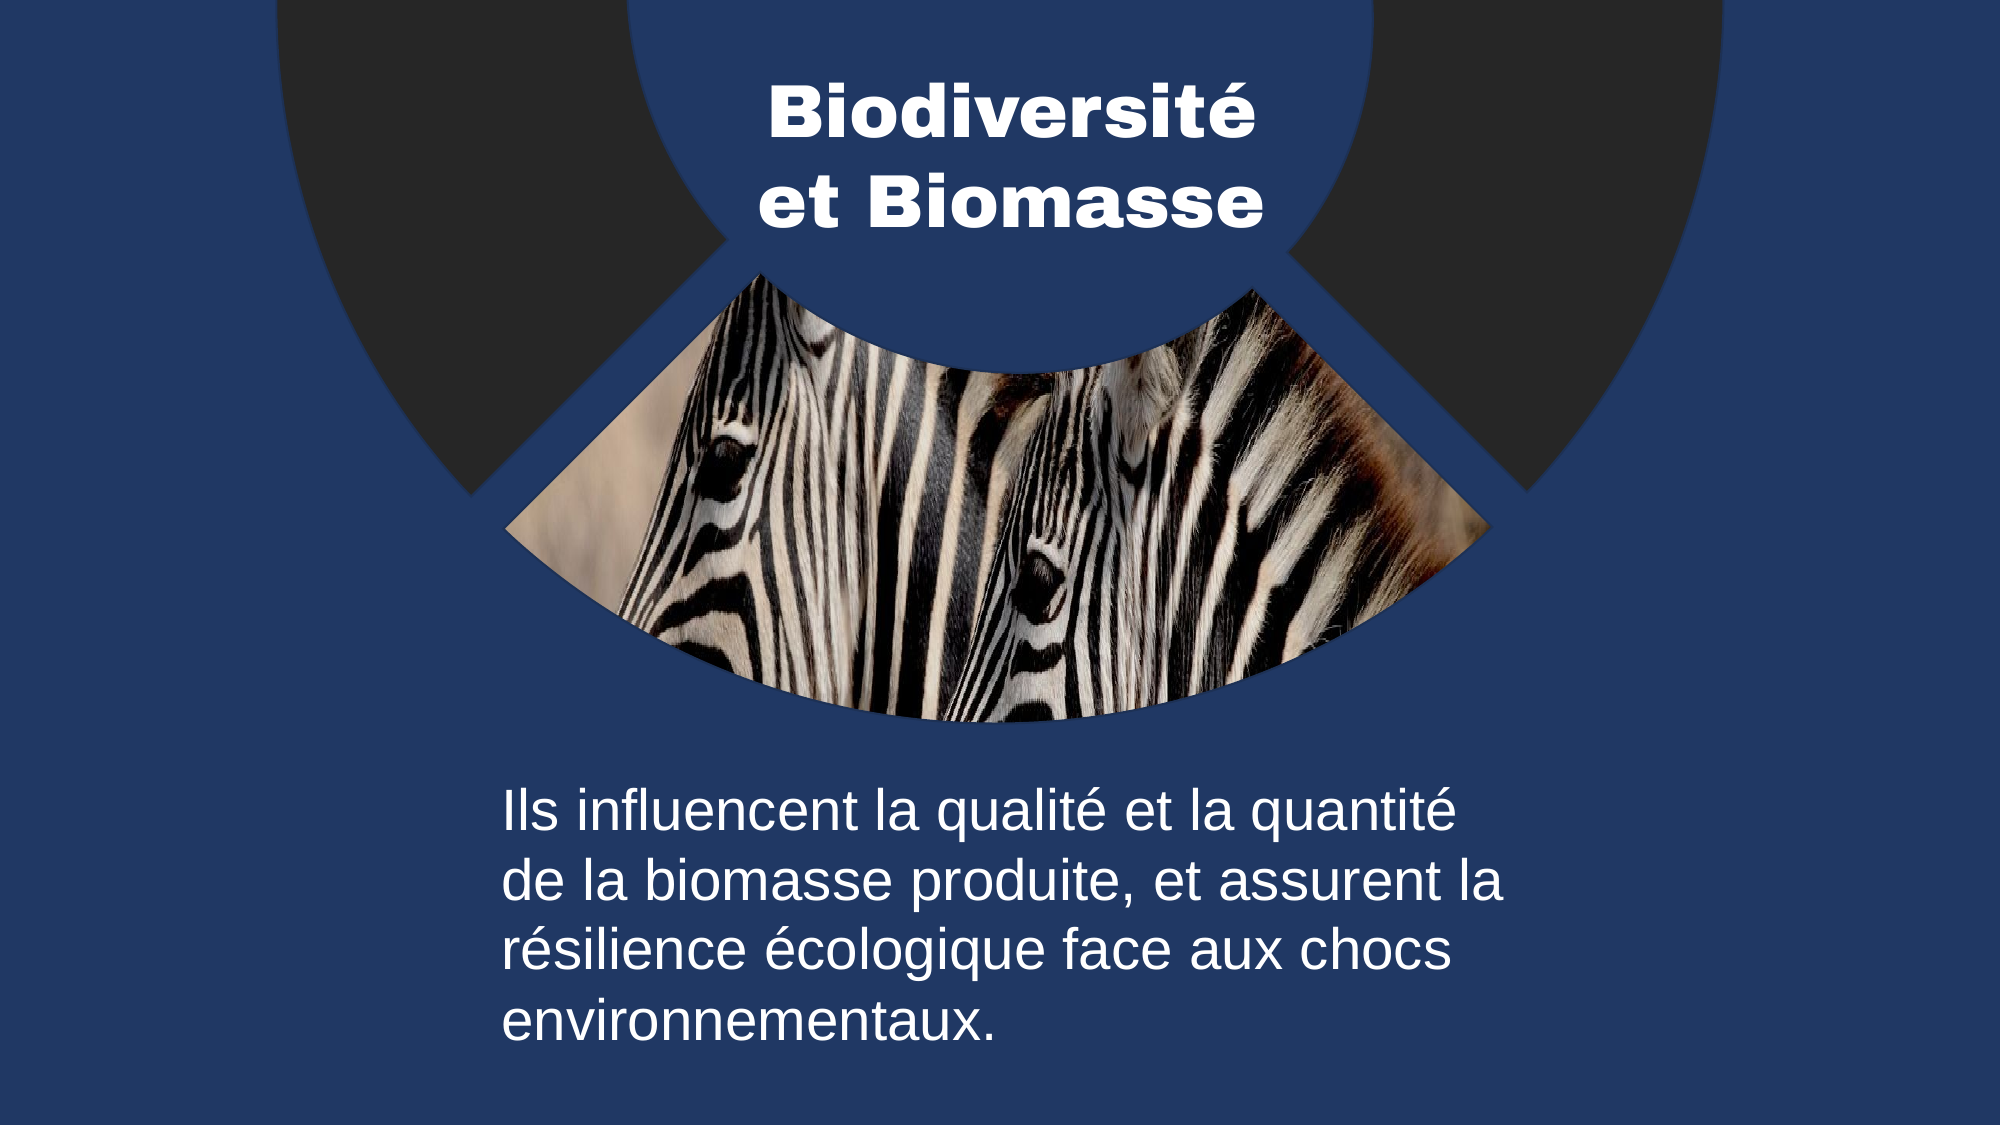

Biodiversité et Biomasse
Ils influencent la qualité et la quantité de la biomasse produite, et assurent la résilience écologique face aux chocs environnementaux.